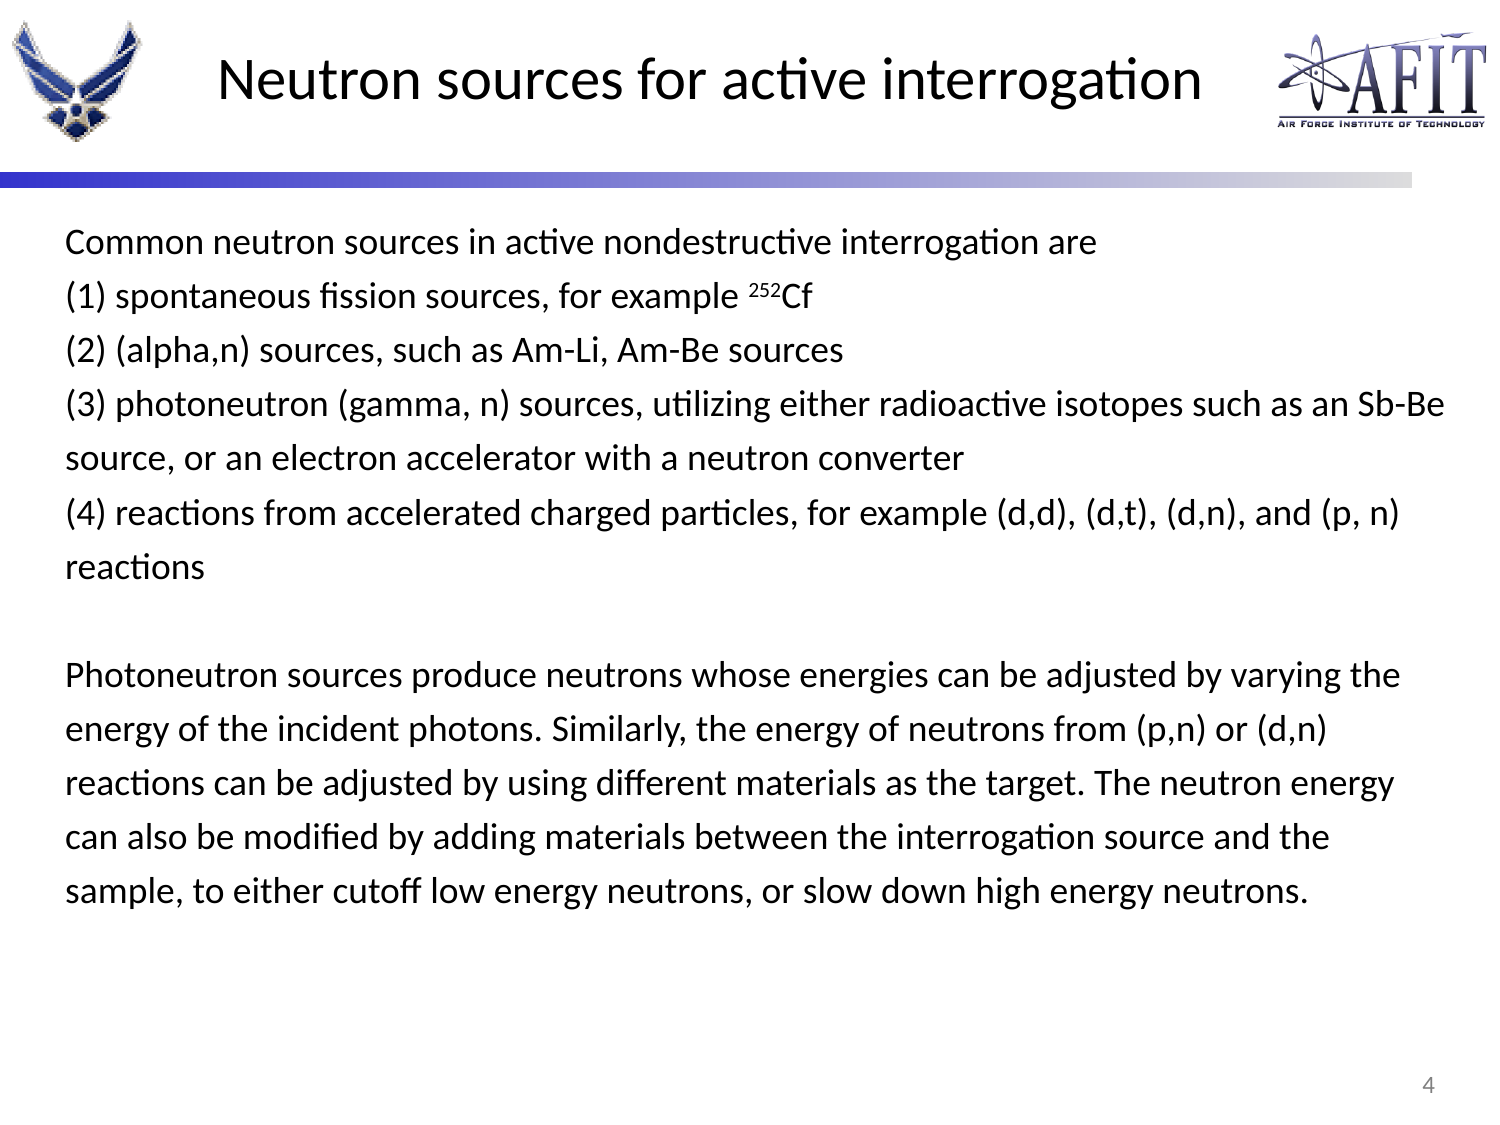

# Neutron sources for active interrogation
Common neutron sources in active nondestructive interrogation are
(1) spontaneous fission sources, for example 252Cf
(2) (alpha,n) sources, such as Am-Li, Am-Be sources
(3) photoneutron (gamma, n) sources, utilizing either radioactive isotopes such as an Sb-Be source, or an electron accelerator with a neutron converter
(4) reactions from accelerated charged particles, for example (d,d), (d,t), (d,n), and (p, n) reactions

Photoneutron sources produce neutrons whose energies can be adjusted by varying the energy of the incident photons. Similarly, the energy of neutrons from (p,n) or (d,n) reactions can be adjusted by using different materials as the target. The neutron energy can also be modified by adding materials between the interrogation source and the sample, to either cutoff low energy neutrons, or slow down high energy neutrons.
4